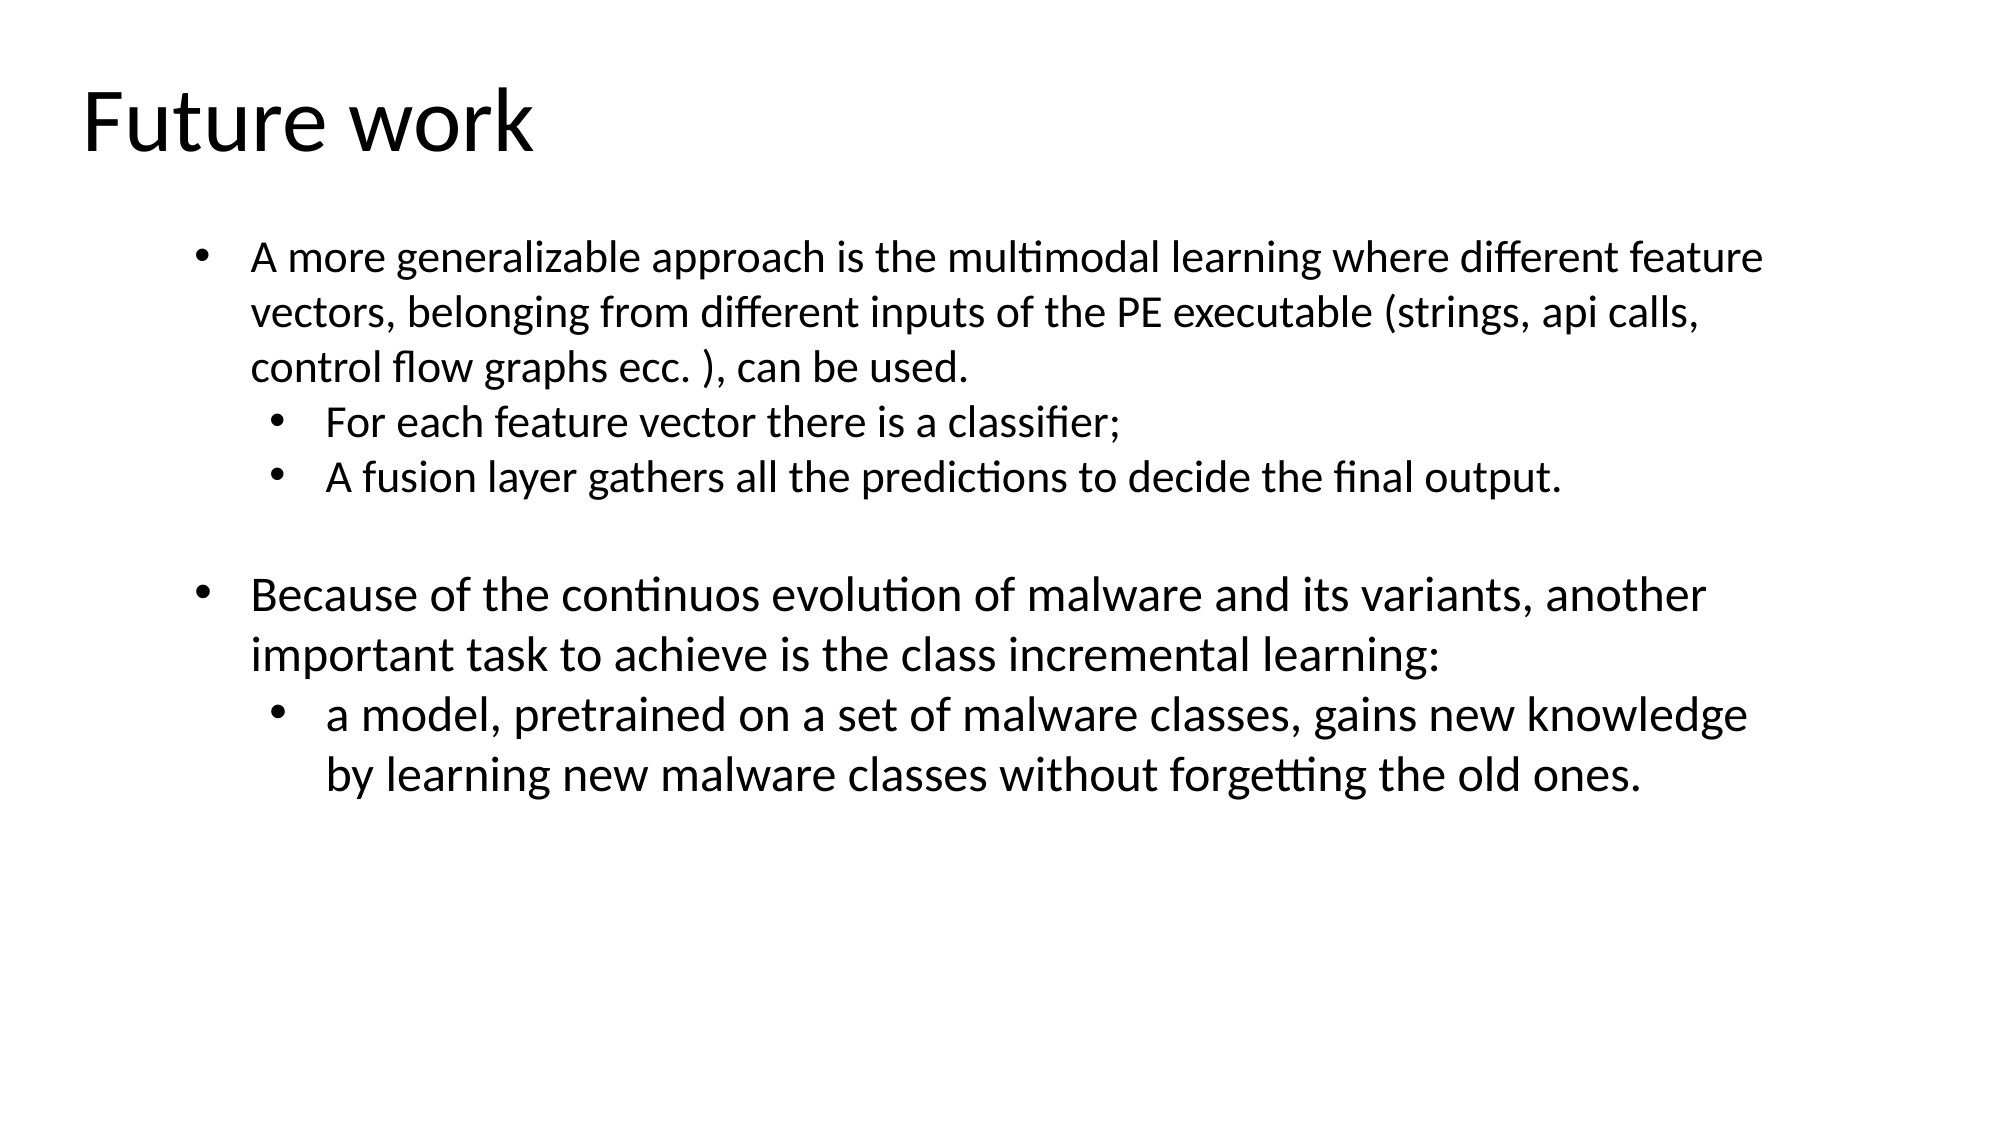

# Future work

A more generalizable approach is the multimodal learning where different feature vectors, belonging from different inputs of the PE executable (strings, api calls, control flow graphs ecc. ), can be used.
For each feature vector there is a classifier;
A fusion layer gathers all the predictions to decide the final output.

Because of the continuos evolution of malware and its variants, another important task to achieve is the class incremental learning:
a model, pretrained on a set of malware classes, gains new knowledge by learning new malware classes without forgetting the old ones.